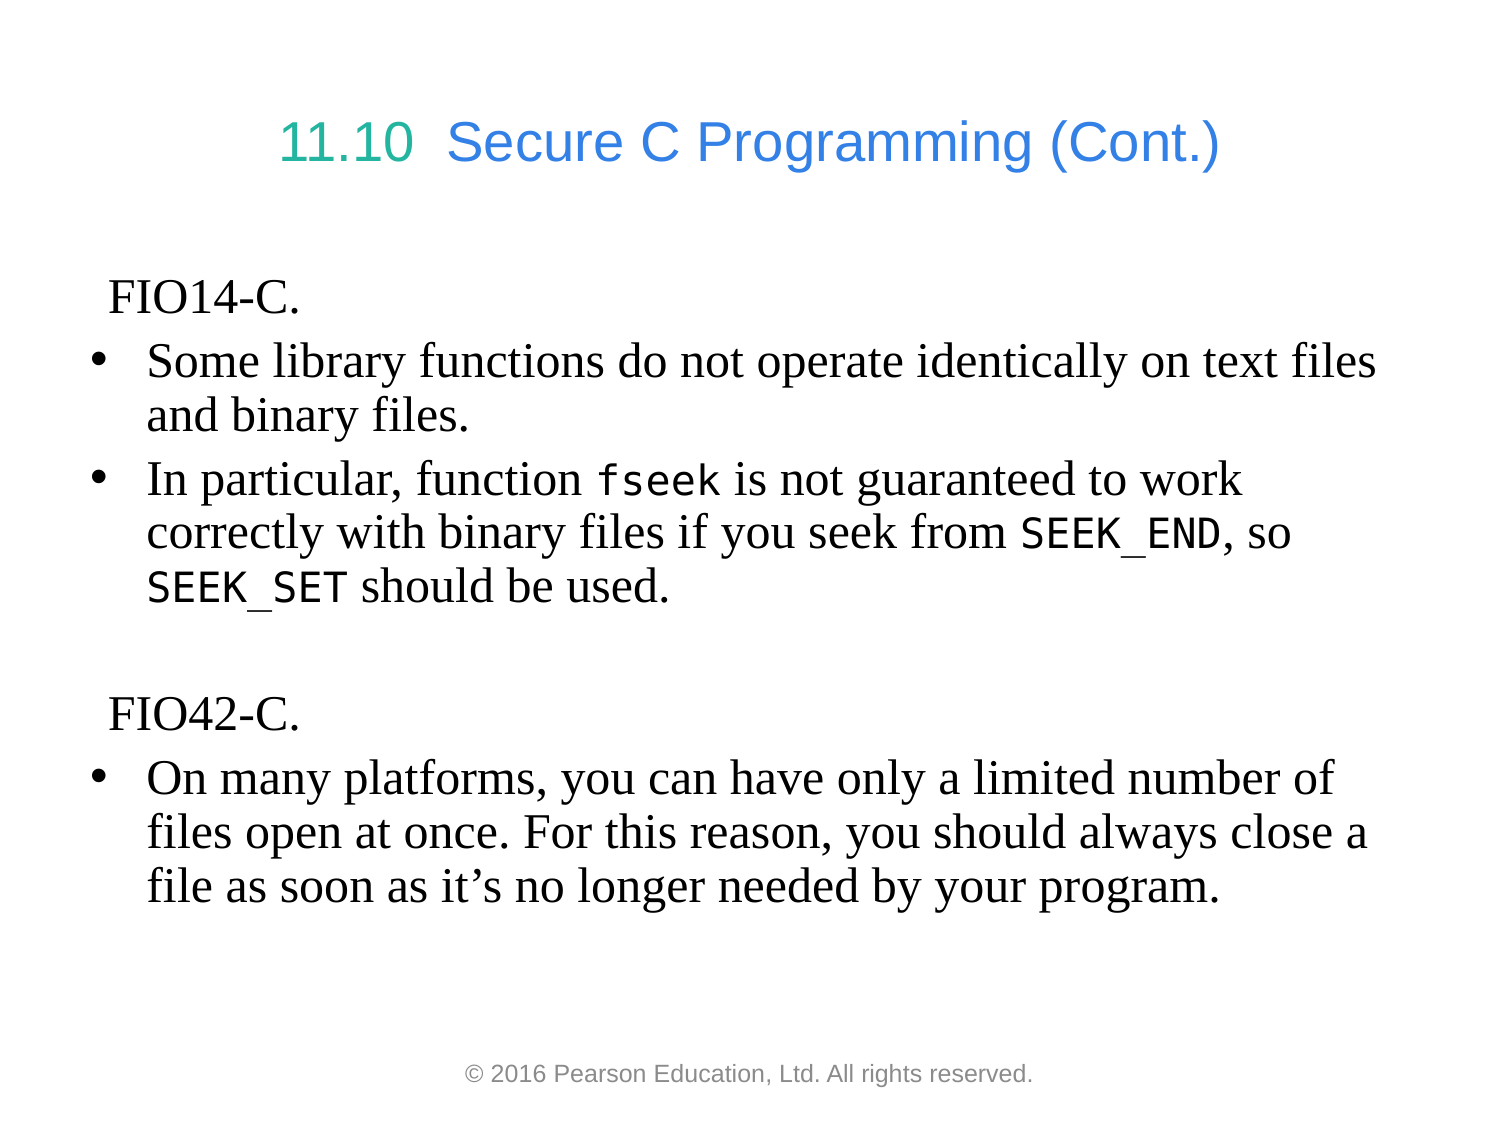

# 11.10  Secure C Programming (Cont.)
FIO14-C.
Some library functions do not operate identically on text files and binary files.
In particular, function fseek is not guaranteed to work correctly with binary files if you seek from SEEK_END, so SEEK_SET should be used.

FIO42-C.
On many platforms, you can have only a limited number of files open at once. For this reason, you should always close a file as soon as it’s no longer needed by your program.
© 2016 Pearson Education, Ltd. All rights reserved.